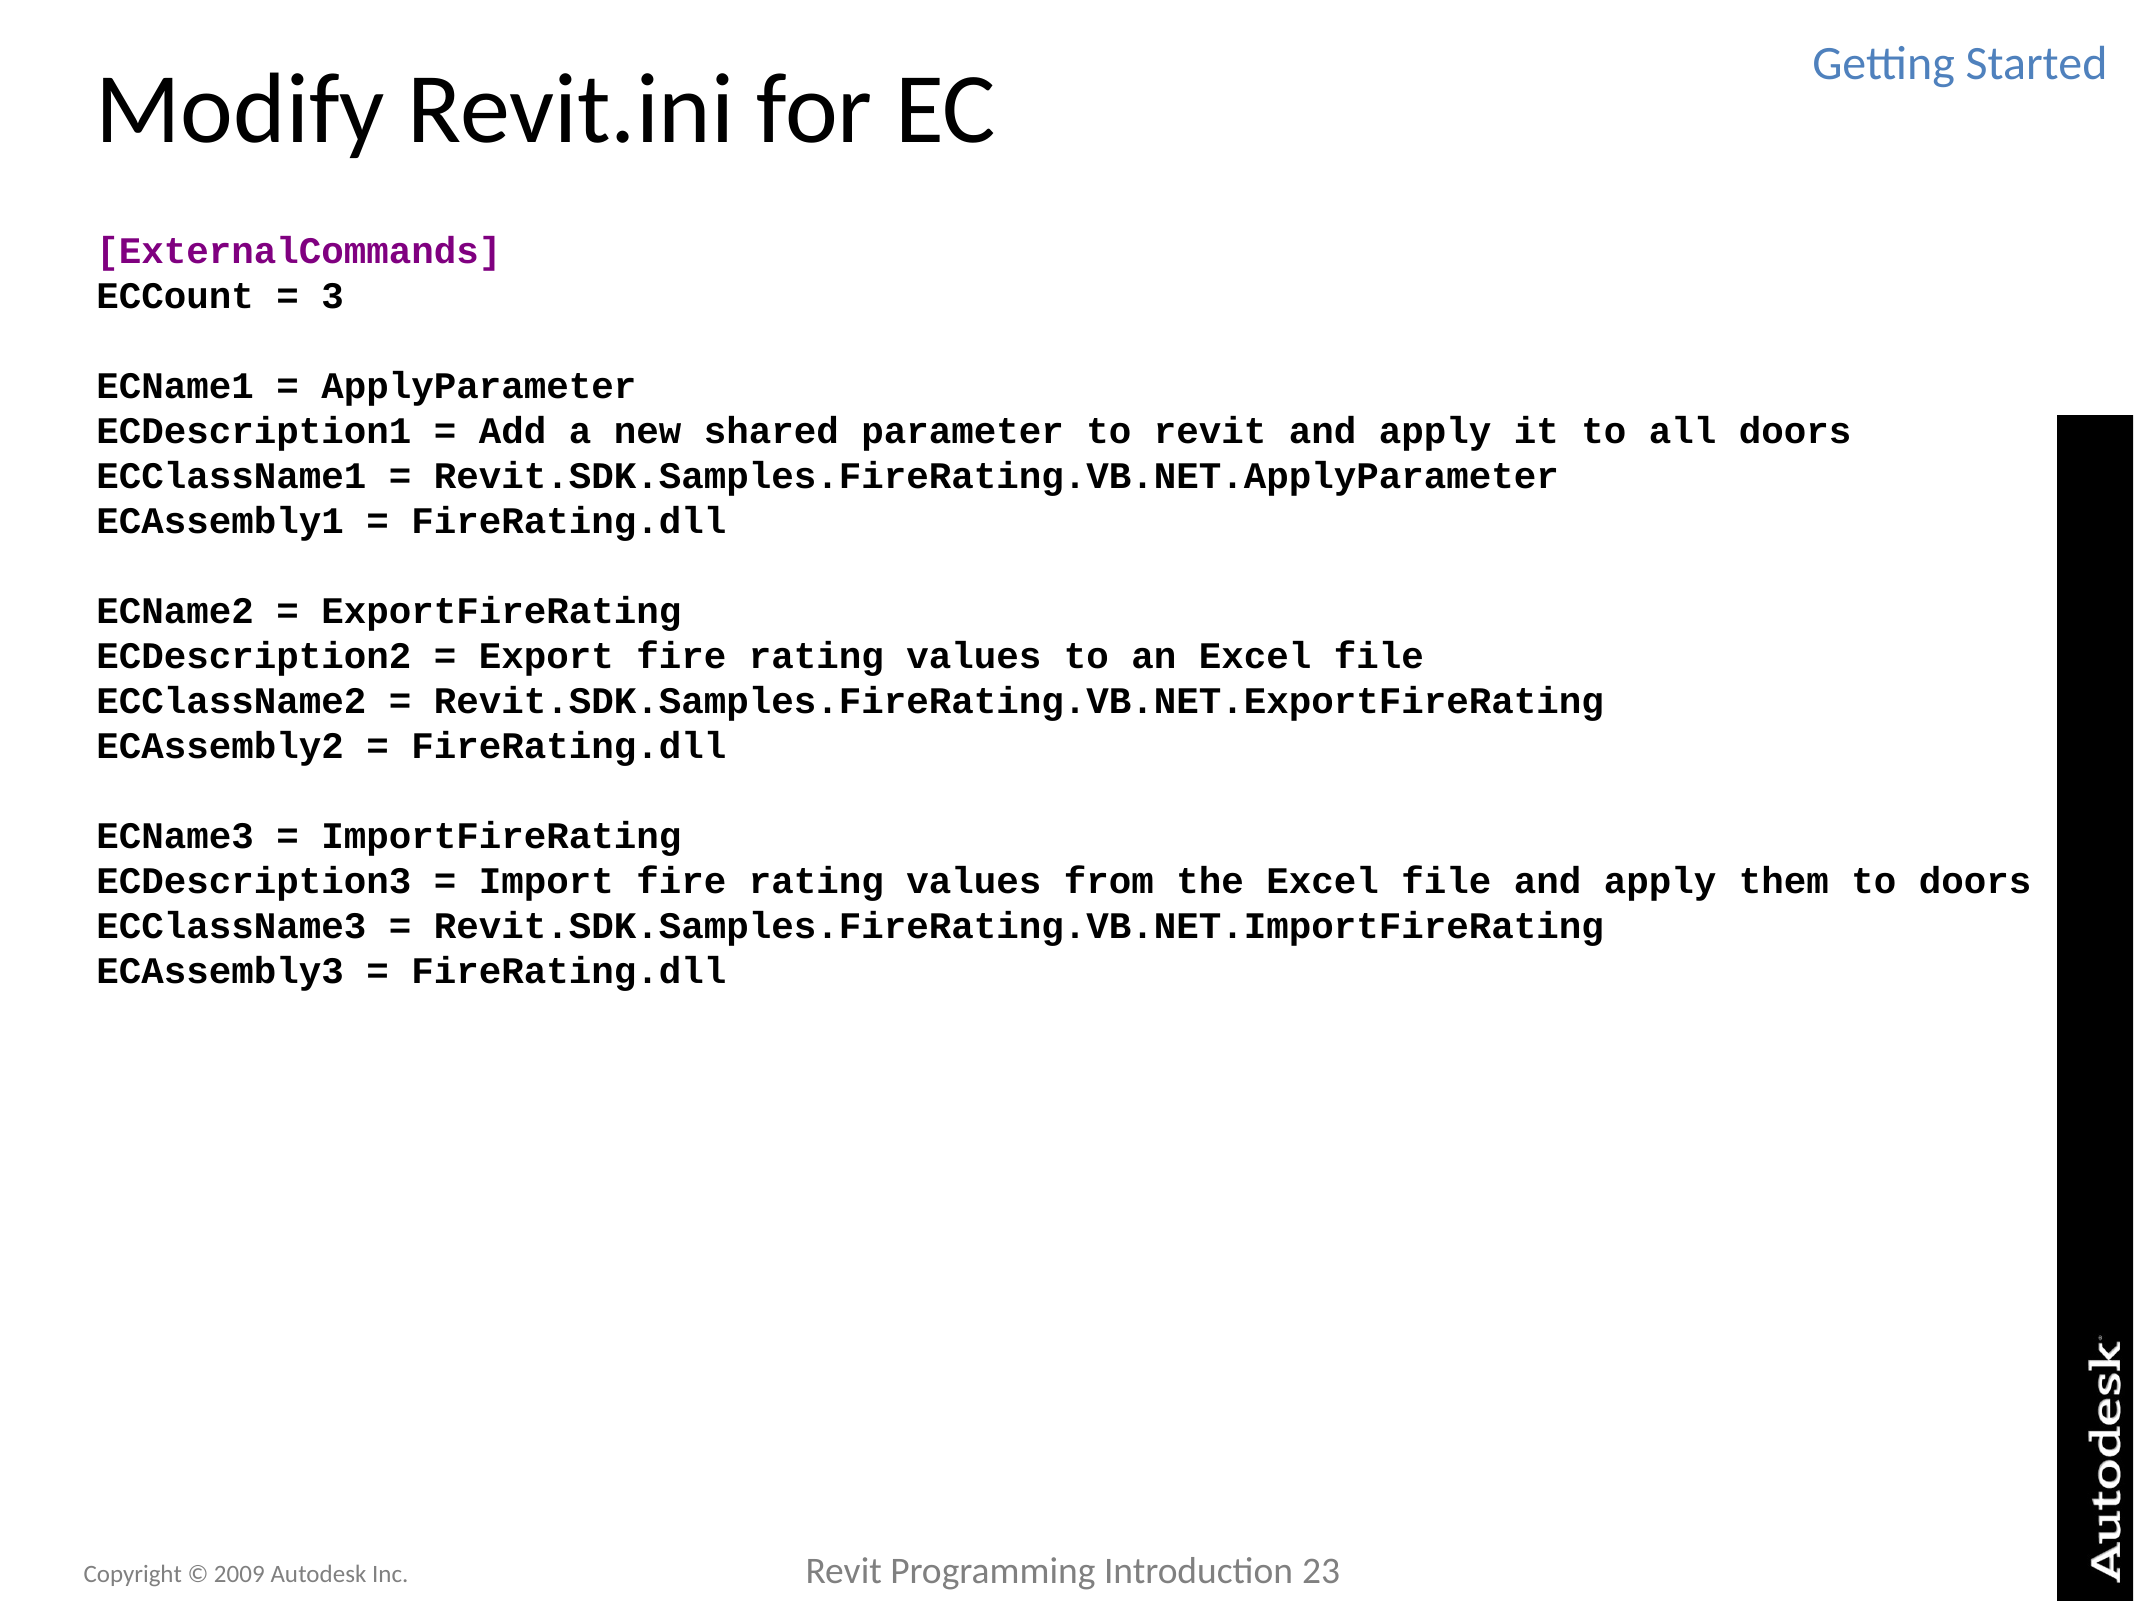

# Modify Revit.ini for EC
Getting Started
[ExternalCommands]
ECCount = 3

ECName1 = ApplyParameter
ECDescription1 = Add a new shared parameter to revit and apply it to all doors
ECClassName1 = Revit.SDK.Samples.FireRating.VB.NET.ApplyParameter
ECAssembly1 = FireRating.dll

ECName2 = ExportFireRating
ECDescription2 = Export fire rating values to an Excel file
ECClassName2 = Revit.SDK.Samples.FireRating.VB.NET.ExportFireRating
ECAssembly2 = FireRating.dll

ECName3 = ImportFireRating
ECDescription3 = Import fire rating values from the Excel file and apply them to doors
ECClassName3 = Revit.SDK.Samples.FireRating.VB.NET.ImportFireRating
ECAssembly3 = FireRating.dll